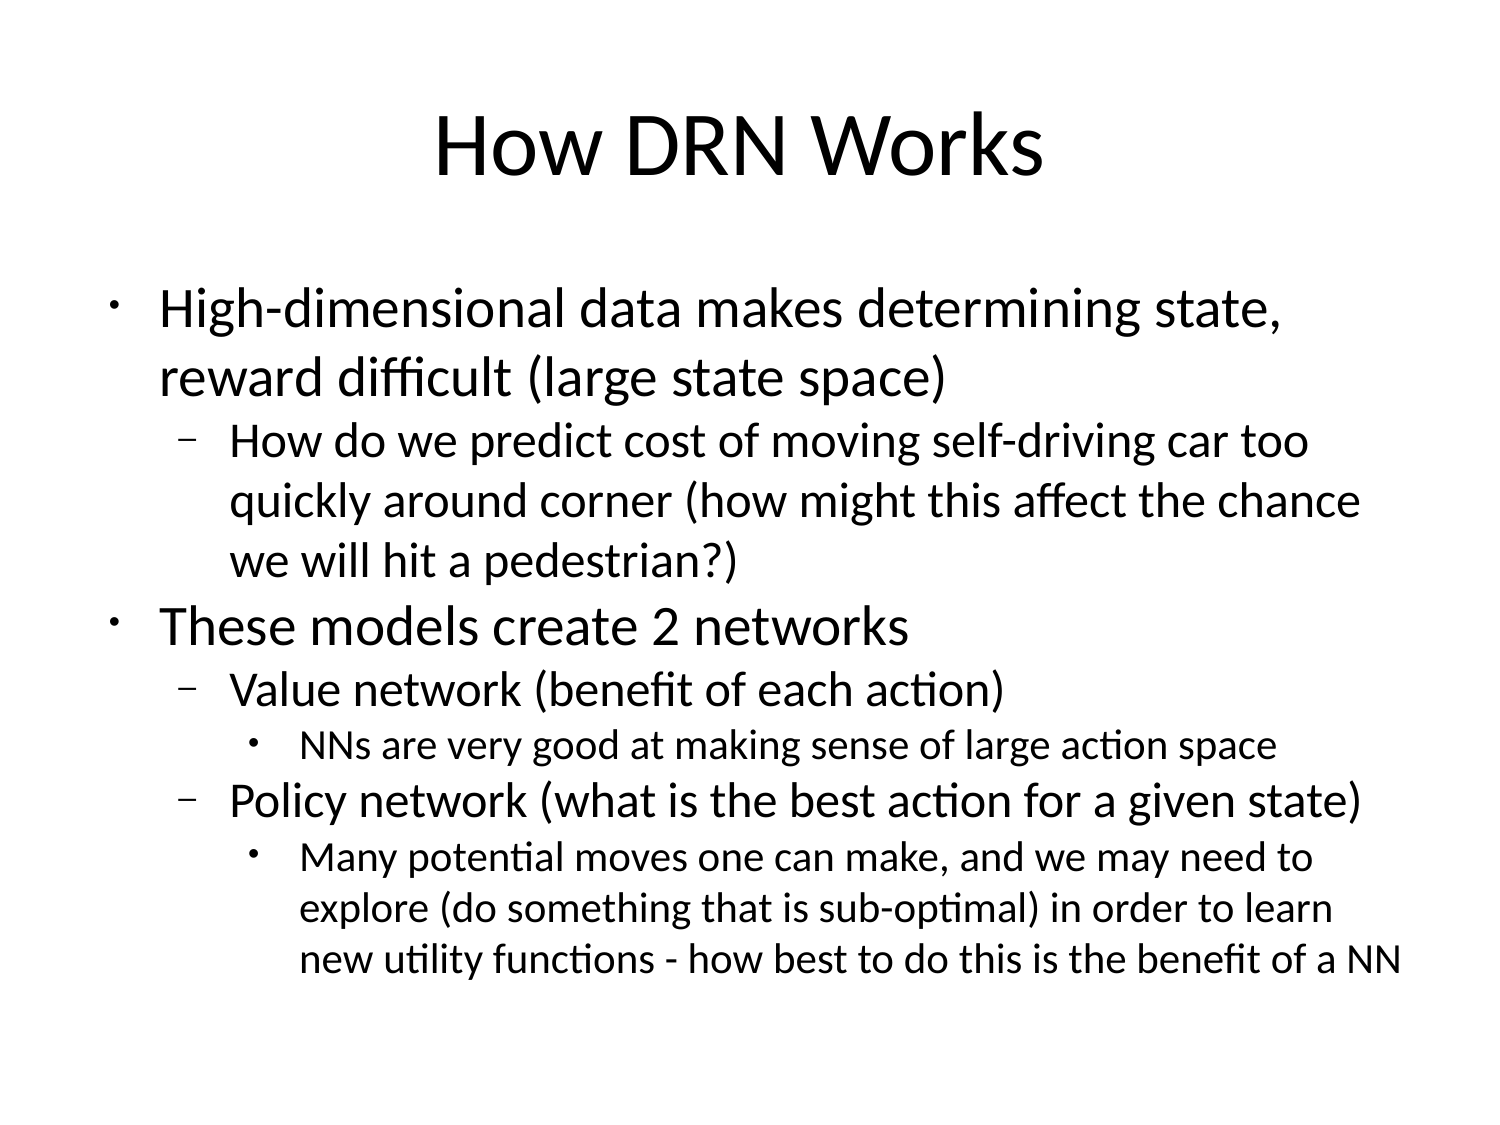

# How DRN Works
High-dimensional data makes determining state, reward difficult (large state space)
How do we predict cost of moving self-driving car too quickly around corner (how might this affect the chance we will hit a pedestrian?)
These models create 2 networks
Value network (benefit of each action)
NNs are very good at making sense of large action space
Policy network (what is the best action for a given state)
Many potential moves one can make, and we may need to explore (do something that is sub-optimal) in order to learn new utility functions - how best to do this is the benefit of a NN